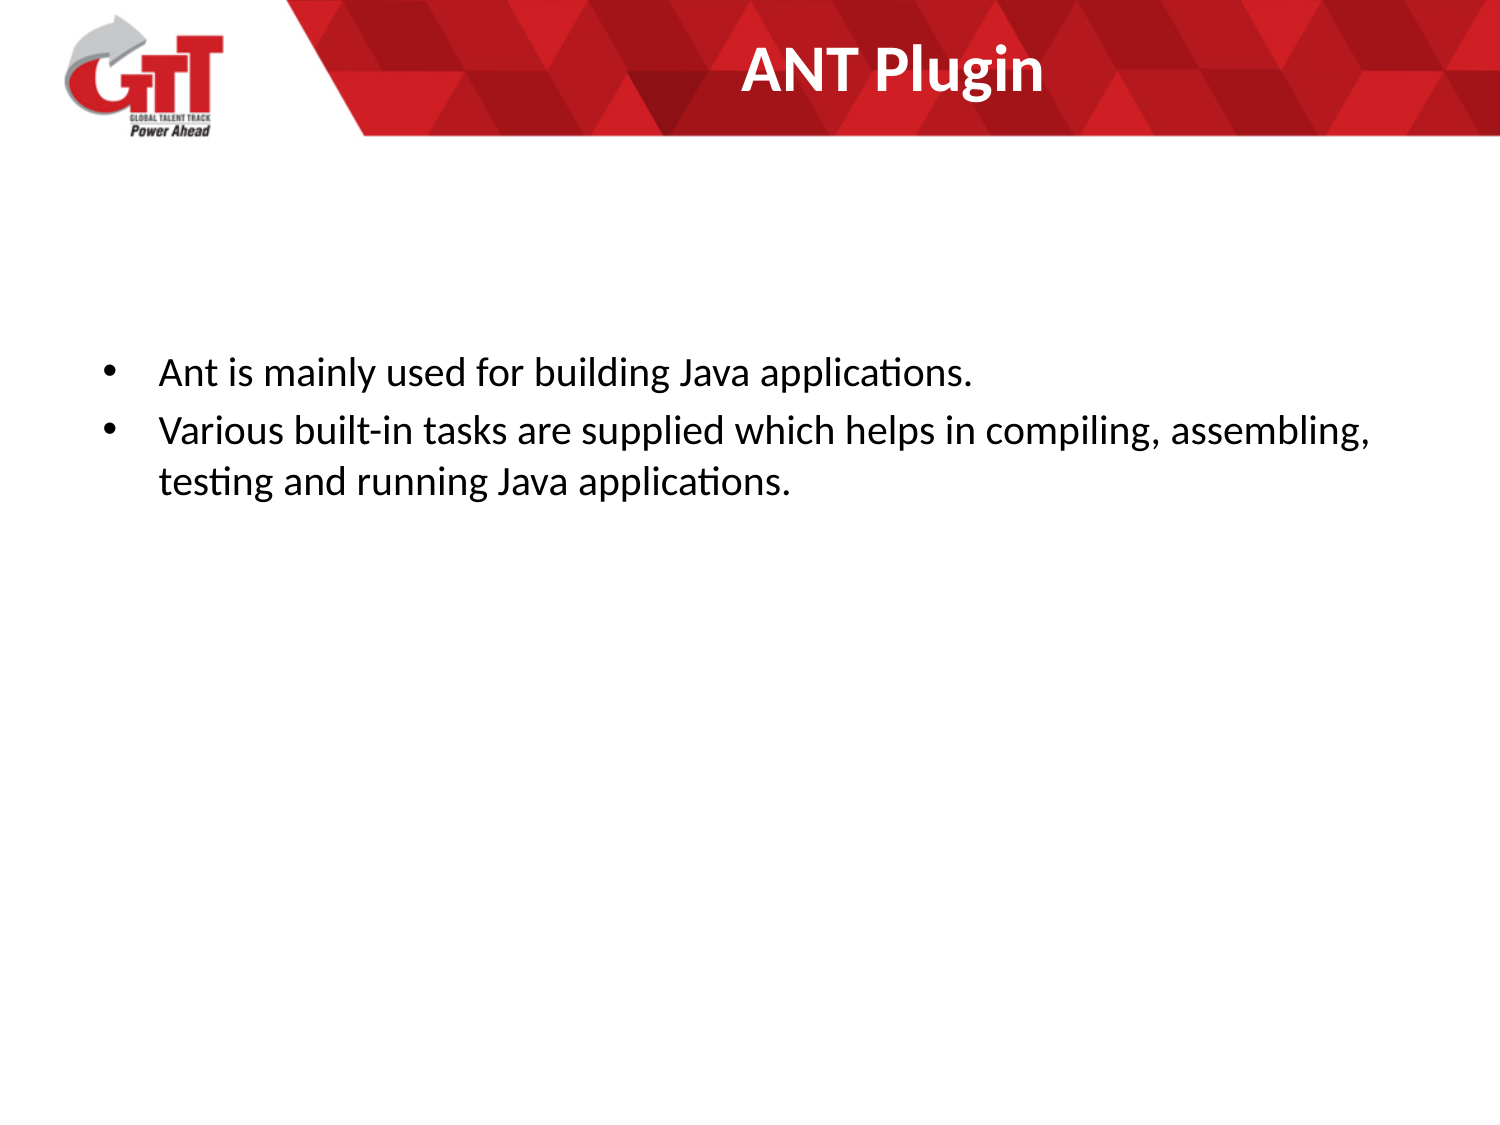

# ANT Plugin
Ant is mainly used for building Java applications.
Various built-in tasks are supplied which helps in compiling, assembling, testing and running Java applications.